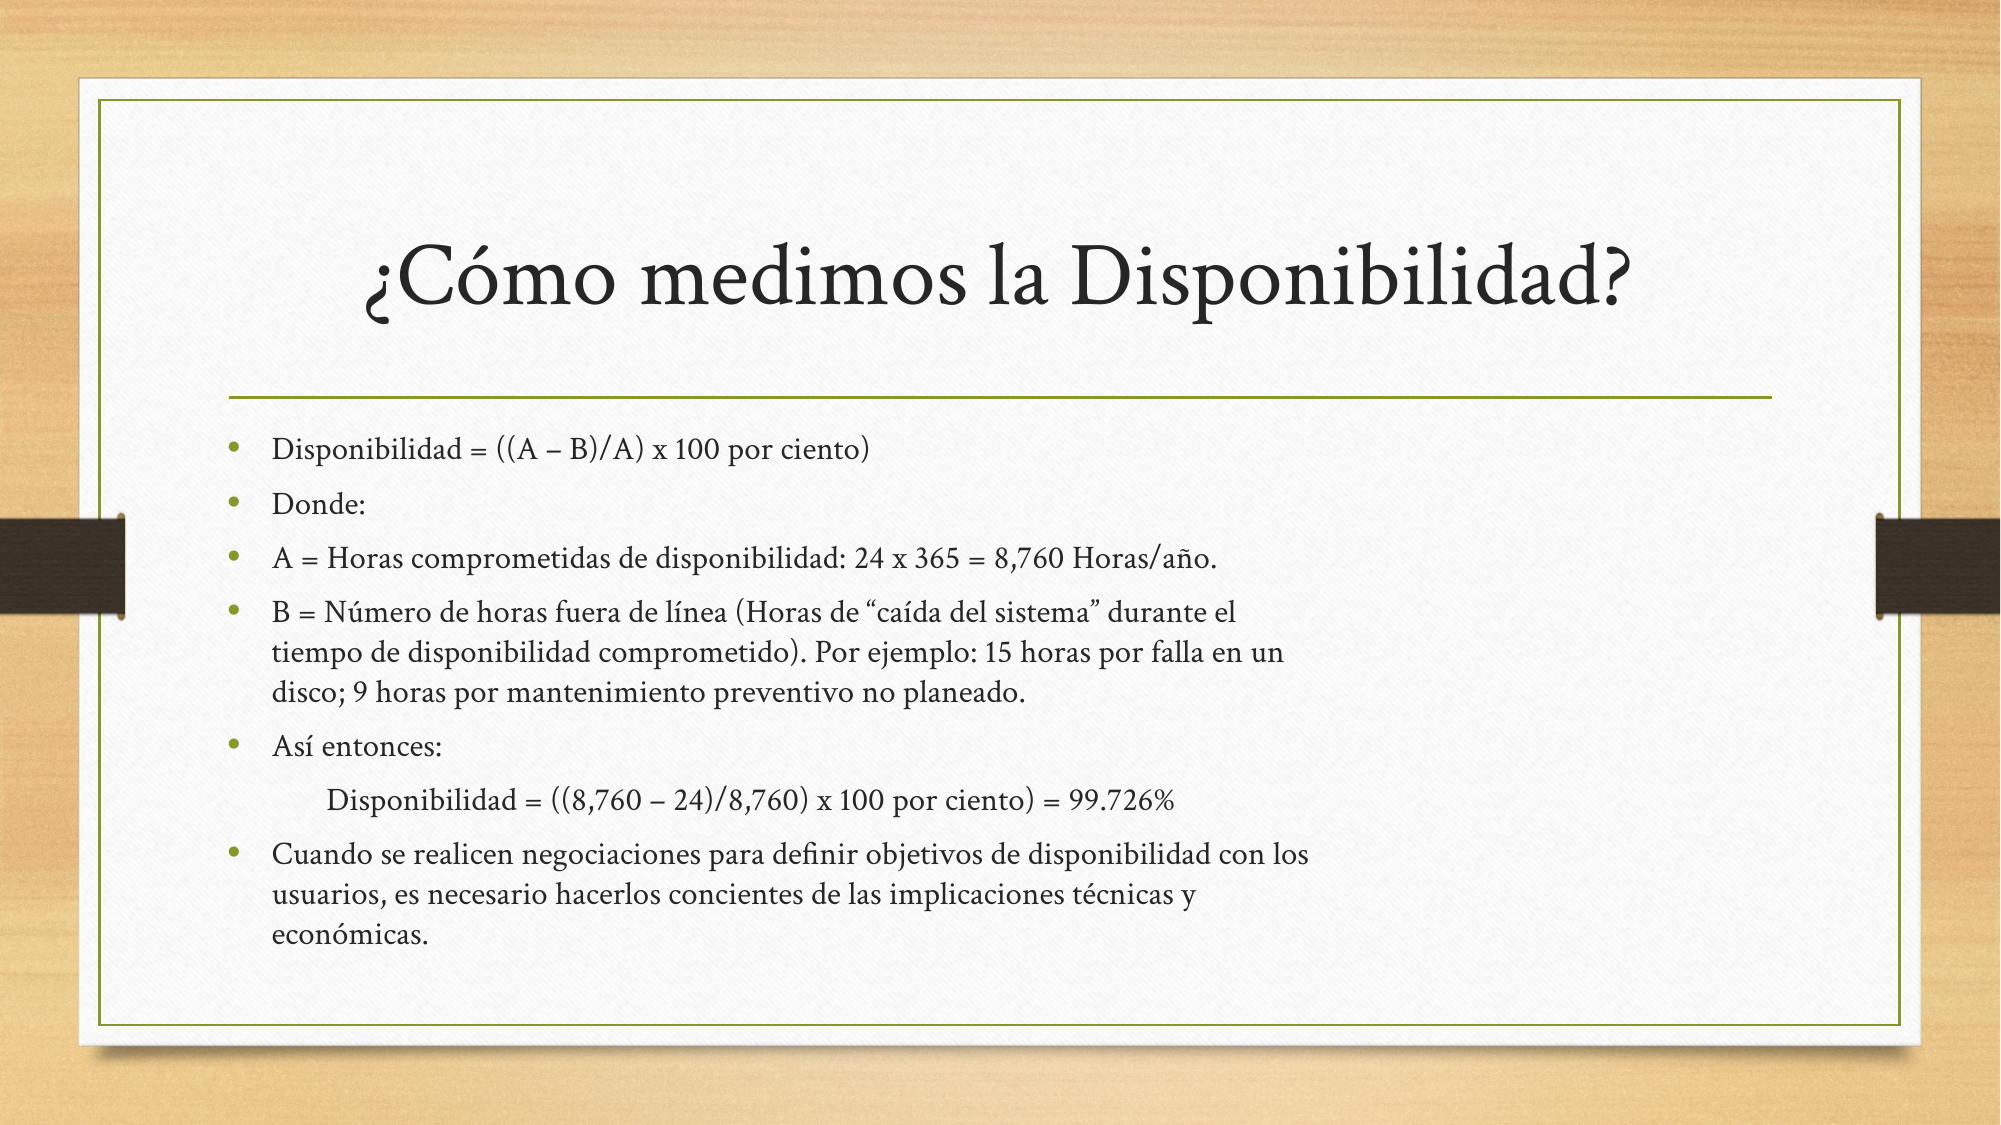

# ¿Cómo medimos la Disponibilidad?
Disponibilidad = ((A – B)/A) x 100 por ciento)
Donde:
A = Horas comprometidas de disponibilidad: 24 x 365 = 8,760 Horas/año.
B = Número de horas fuera de línea (Horas de “caída del sistema” durante el tiempo de disponibilidad comprometido). Por ejemplo: 15 horas por falla en un disco; 9 horas por mantenimiento preventivo no planeado.
Así entonces:
	Disponibilidad = ((8,760 – 24)/8,760) x 100 por ciento) = 99.726%
Cuando se realicen negociaciones para definir objetivos de disponibilidad con los usuarios, es necesario hacerlos concientes de las implicaciones técnicas y económicas.